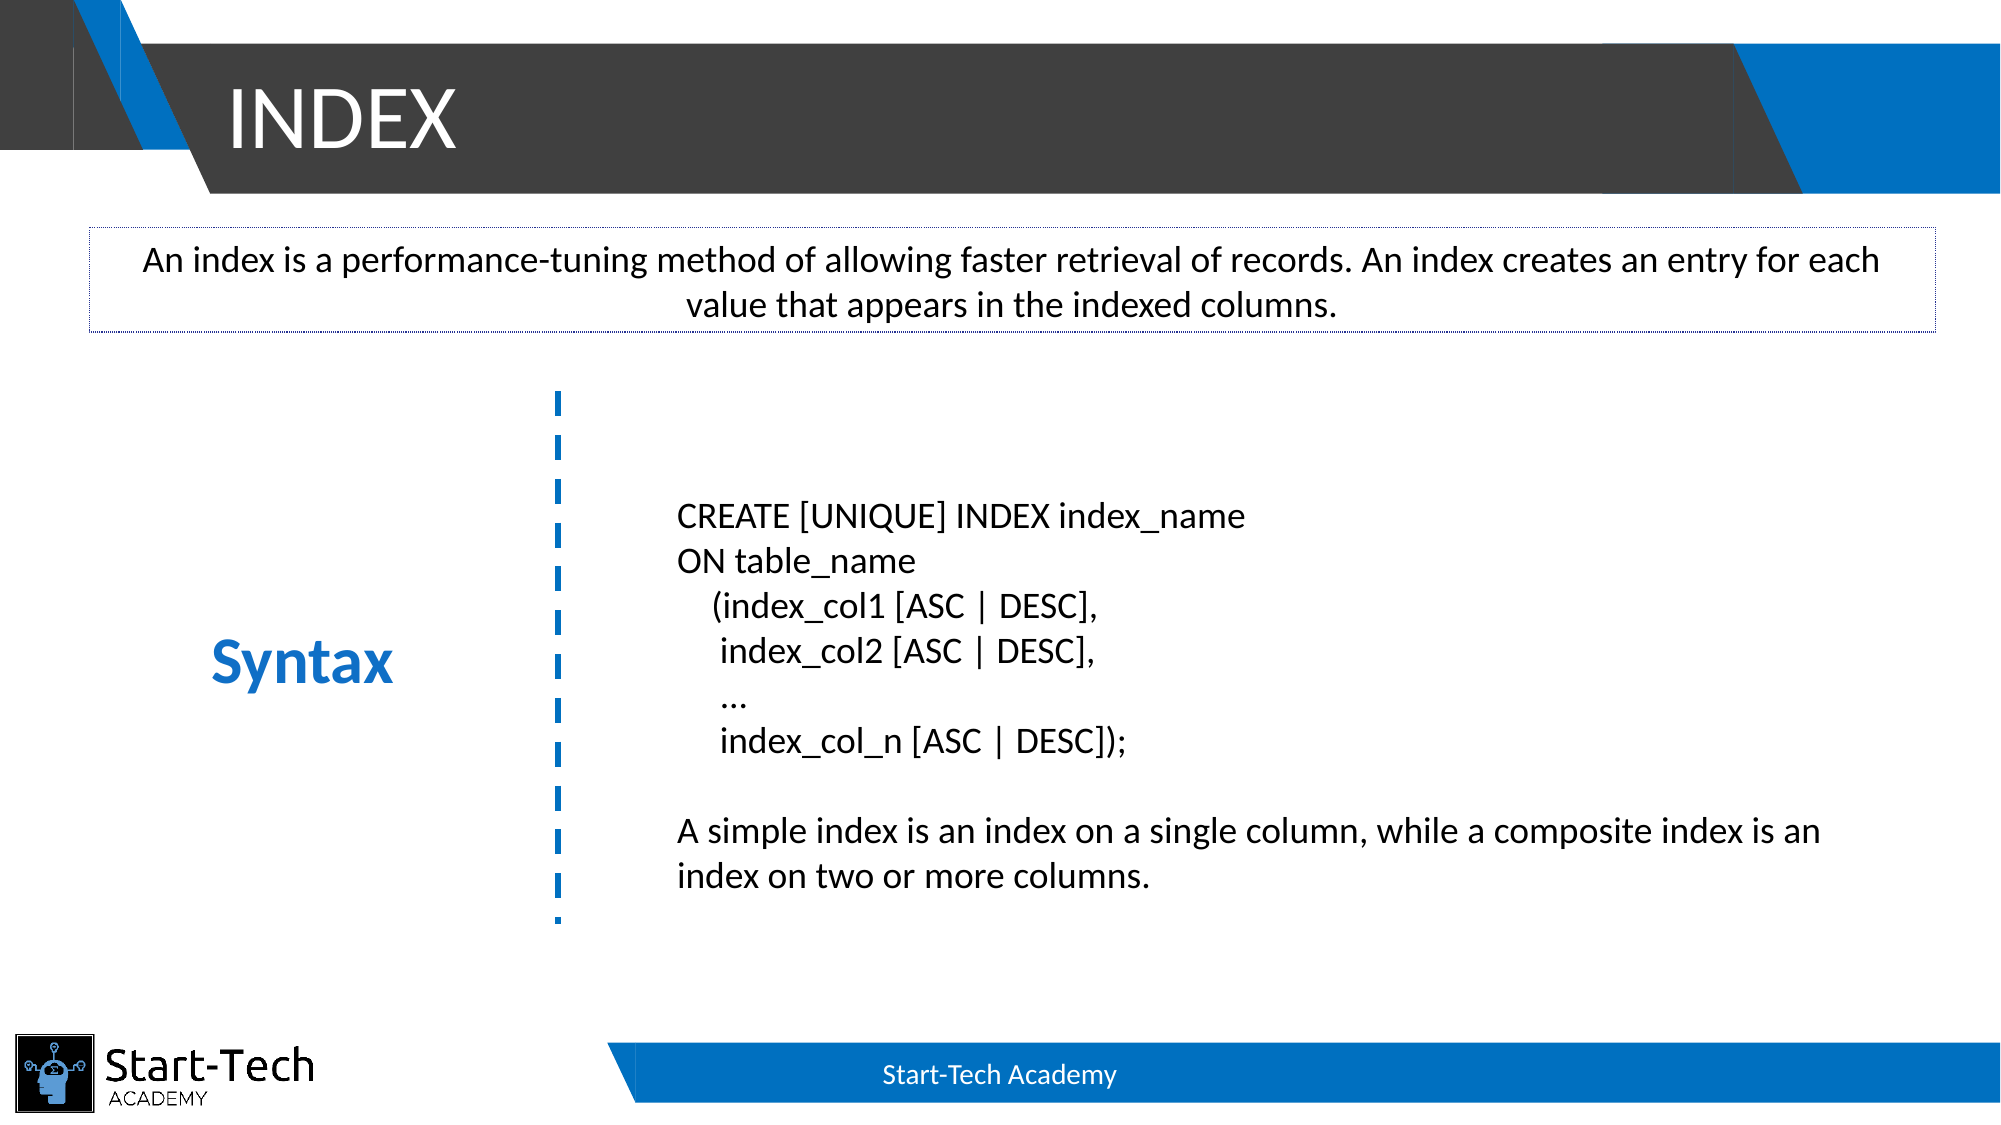

# INDEX
An index is a performance-tuning method of allowing faster retrieval of records. An index creates an entry for each value that appears in the indexed columns.
CREATE [UNIQUE] INDEX index_name
ON table_name
    (index_col1 [ASC | DESC],
     index_col2 [ASC | DESC],
     ...
     index_col_n [ASC | DESC]);

A simple index is an index on a single column, while a composite index is an index on two or more columns.
Syntax
Start-Tech Academy